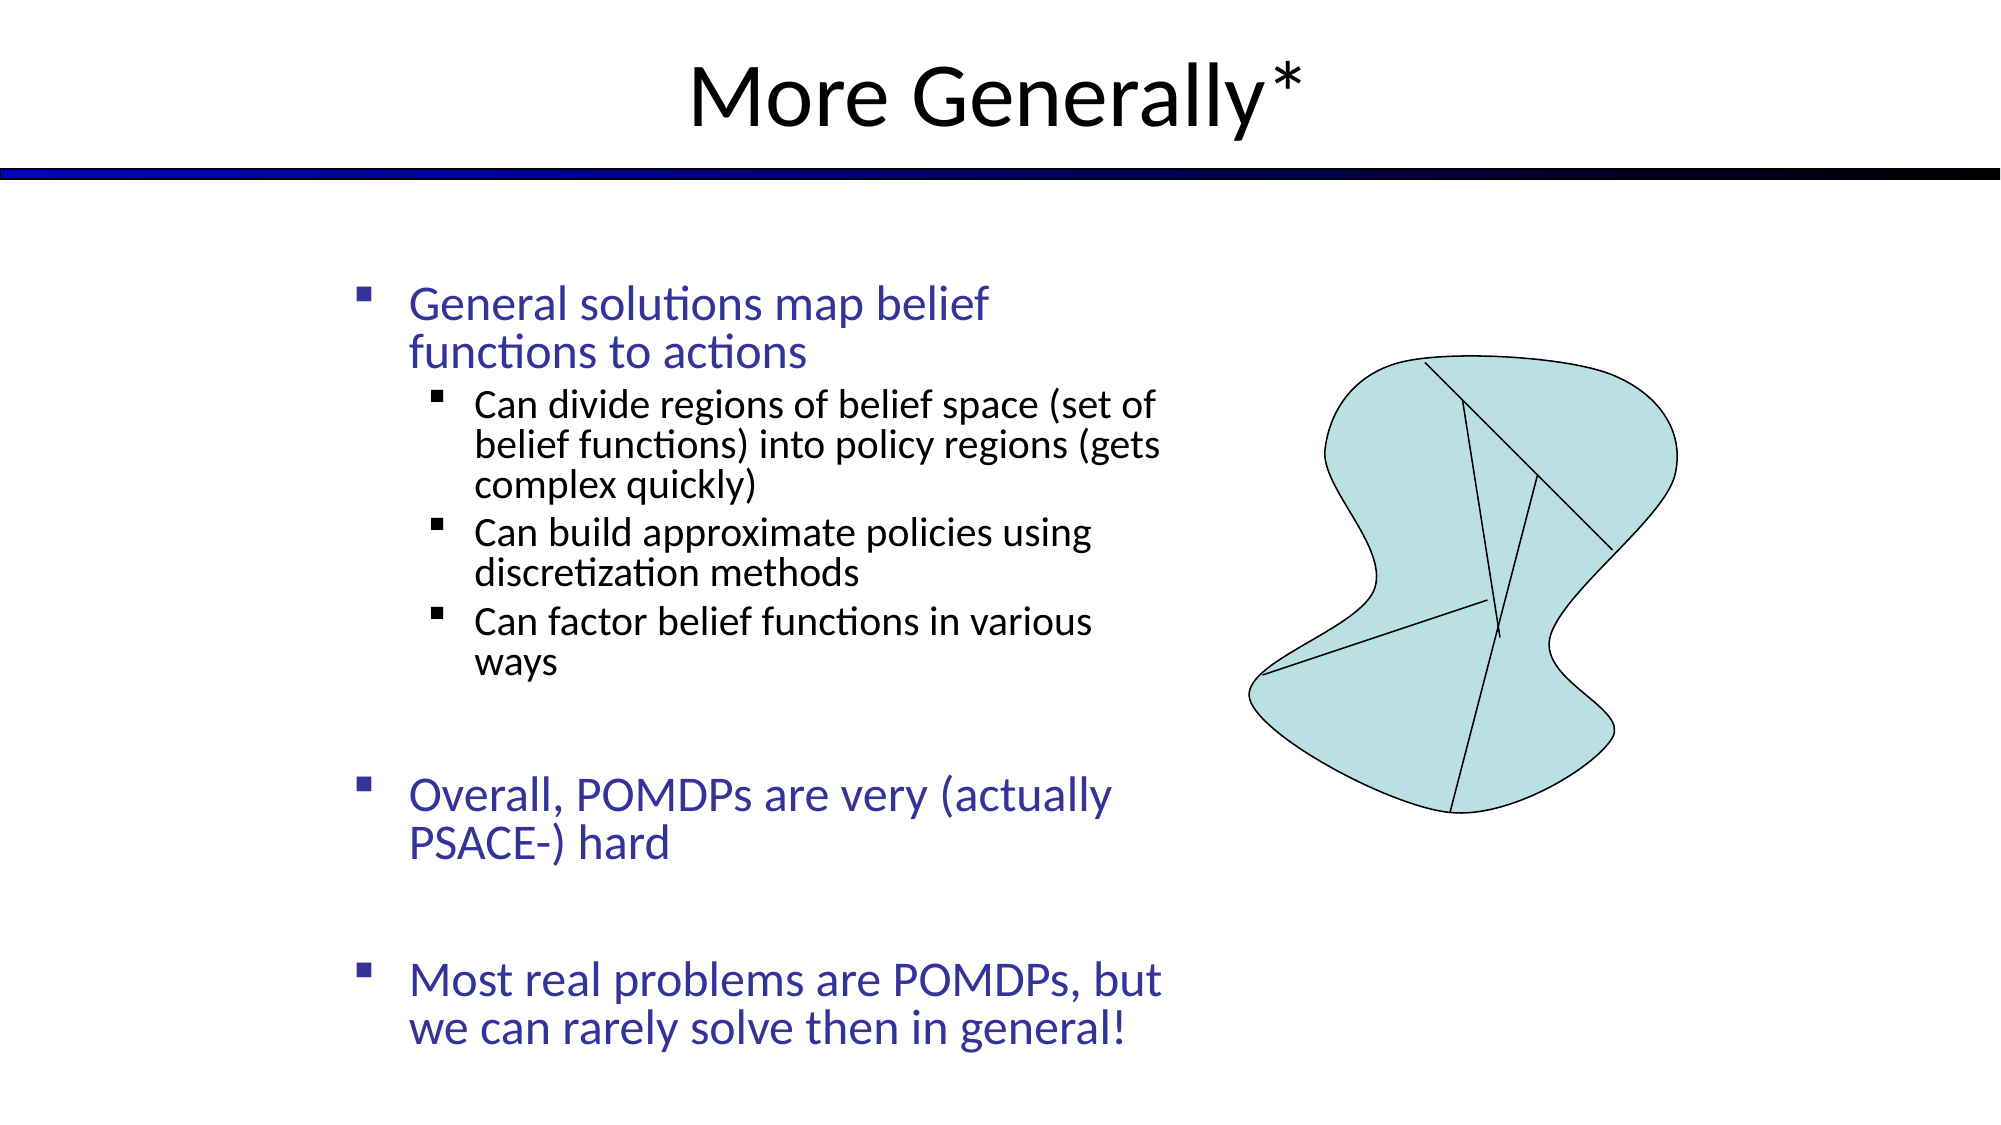

# More Generally*
General solutions map belief functions to actions
Can divide regions of belief space (set of belief functions) into policy regions (gets complex quickly)
Can build approximate policies using discretization methods
Can factor belief functions in various ways

Overall, POMDPs are very (actually PSACE-) hard

Most real problems are POMDPs, but we can rarely solve then in general!